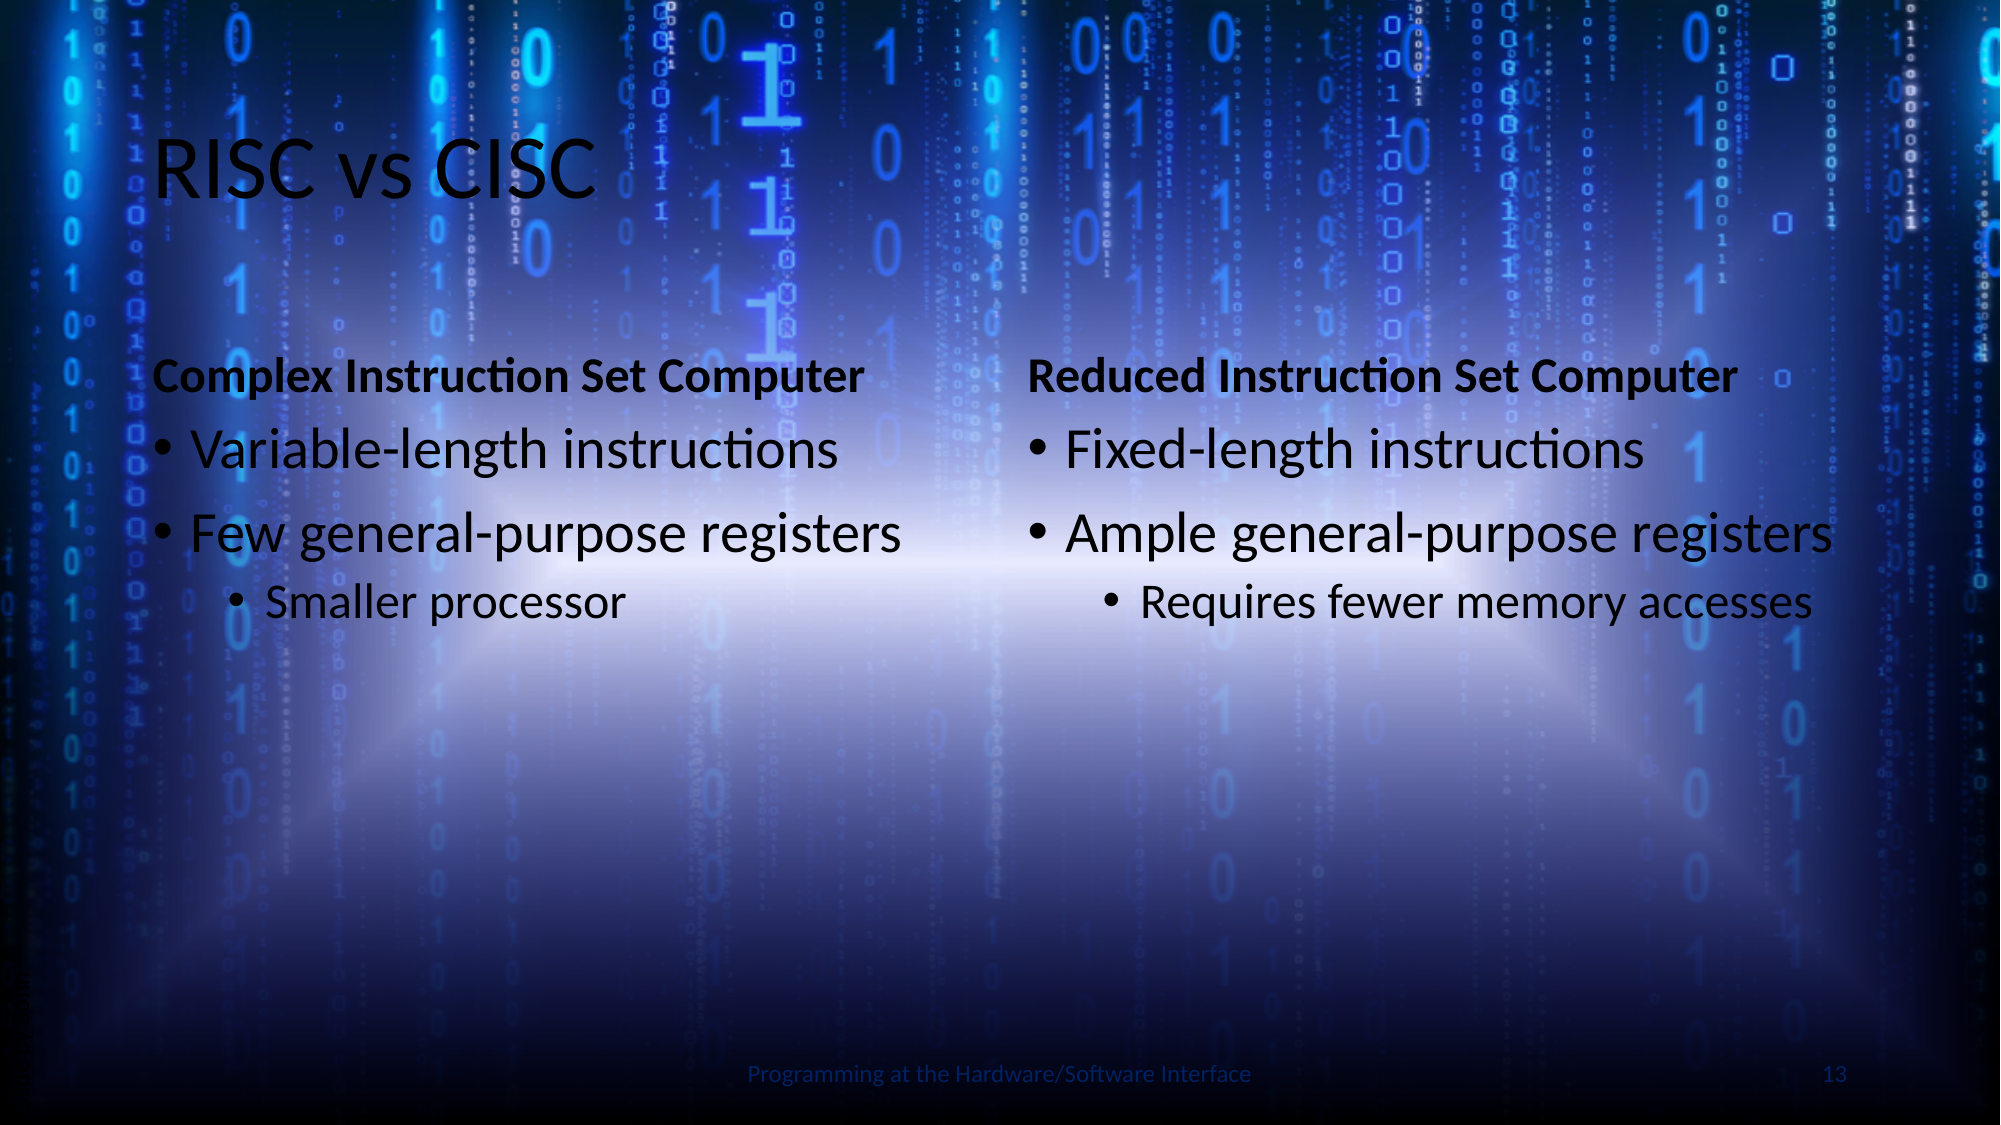

# RISC vs CISC
Complex Instruction Set Computer
Reduced Instruction Set Computer
Fixed-length instructions
Ample general-purpose registers
Requires fewer memory accesses
Variable-length instructions
Few general-purpose registers
Smaller processor
Slide by Bohn
Programming at the Hardware/Software Interface
13